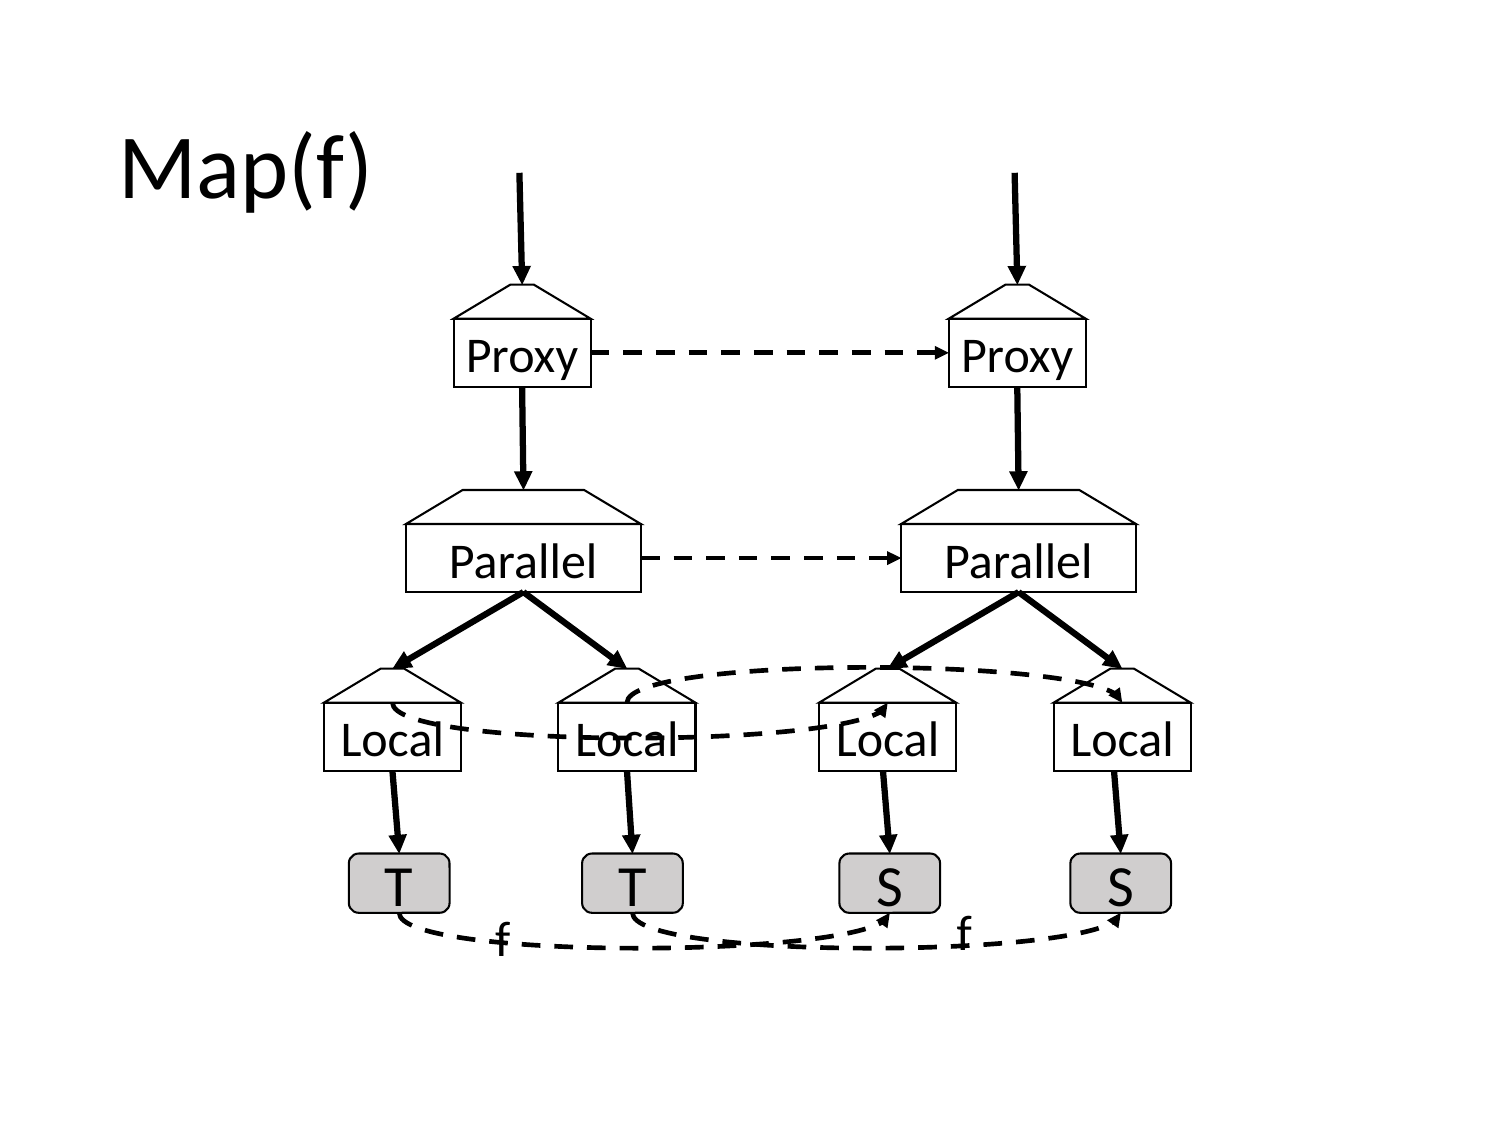

# Map(f)

Proxy

Proxy

Parallel

Parallel

Local

Local

Local

Local
T
T
S
S
f
f